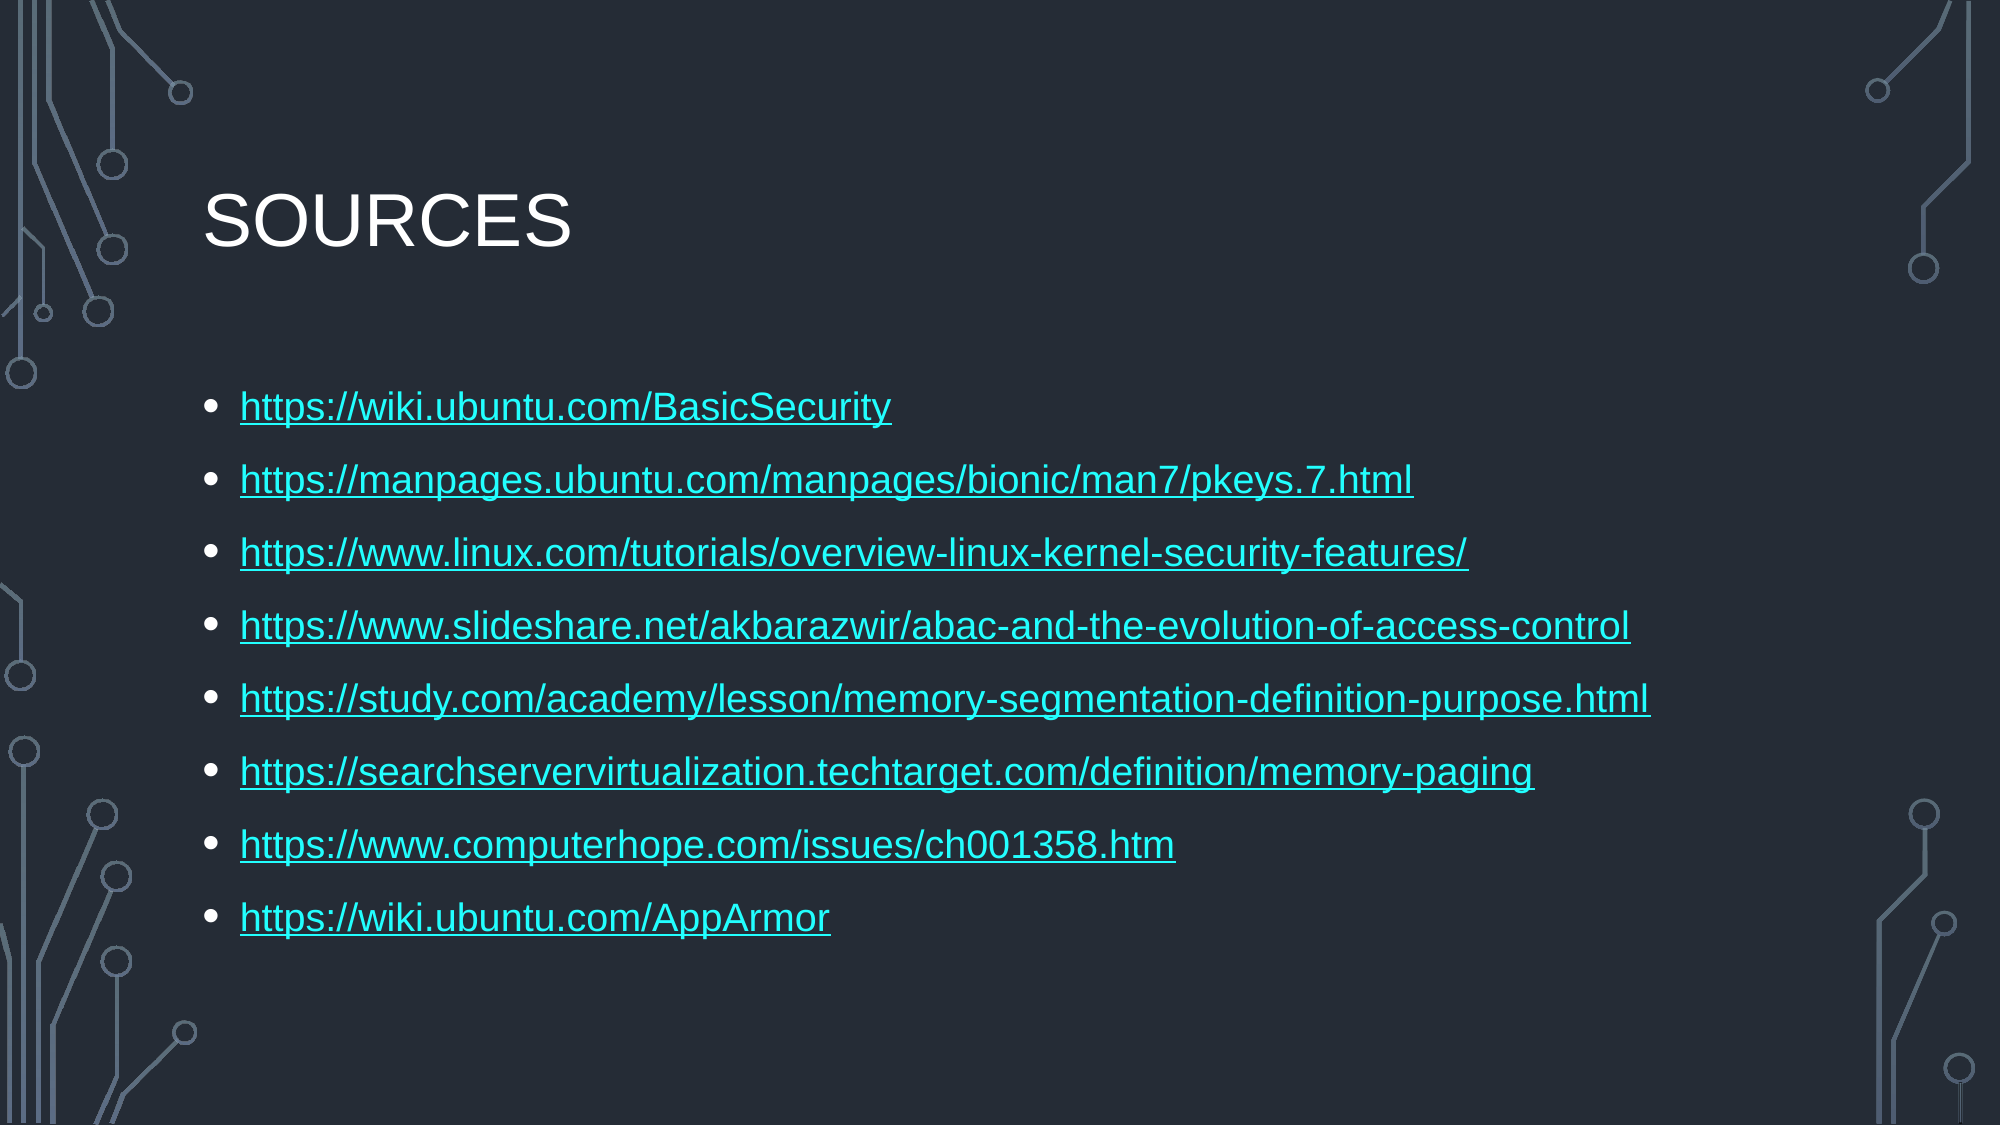

# Sources
https://wiki.ubuntu.com/BasicSecurity
https://manpages.ubuntu.com/manpages/bionic/man7/pkeys.7.html
https://www.linux.com/tutorials/overview-linux-kernel-security-features/
https://www.slideshare.net/akbarazwir/abac-and-the-evolution-of-access-control
https://study.com/academy/lesson/memory-segmentation-definition-purpose.html
https://searchservervirtualization.techtarget.com/definition/memory-paging
https://www.computerhope.com/issues/ch001358.htm
https://wiki.ubuntu.com/AppArmor